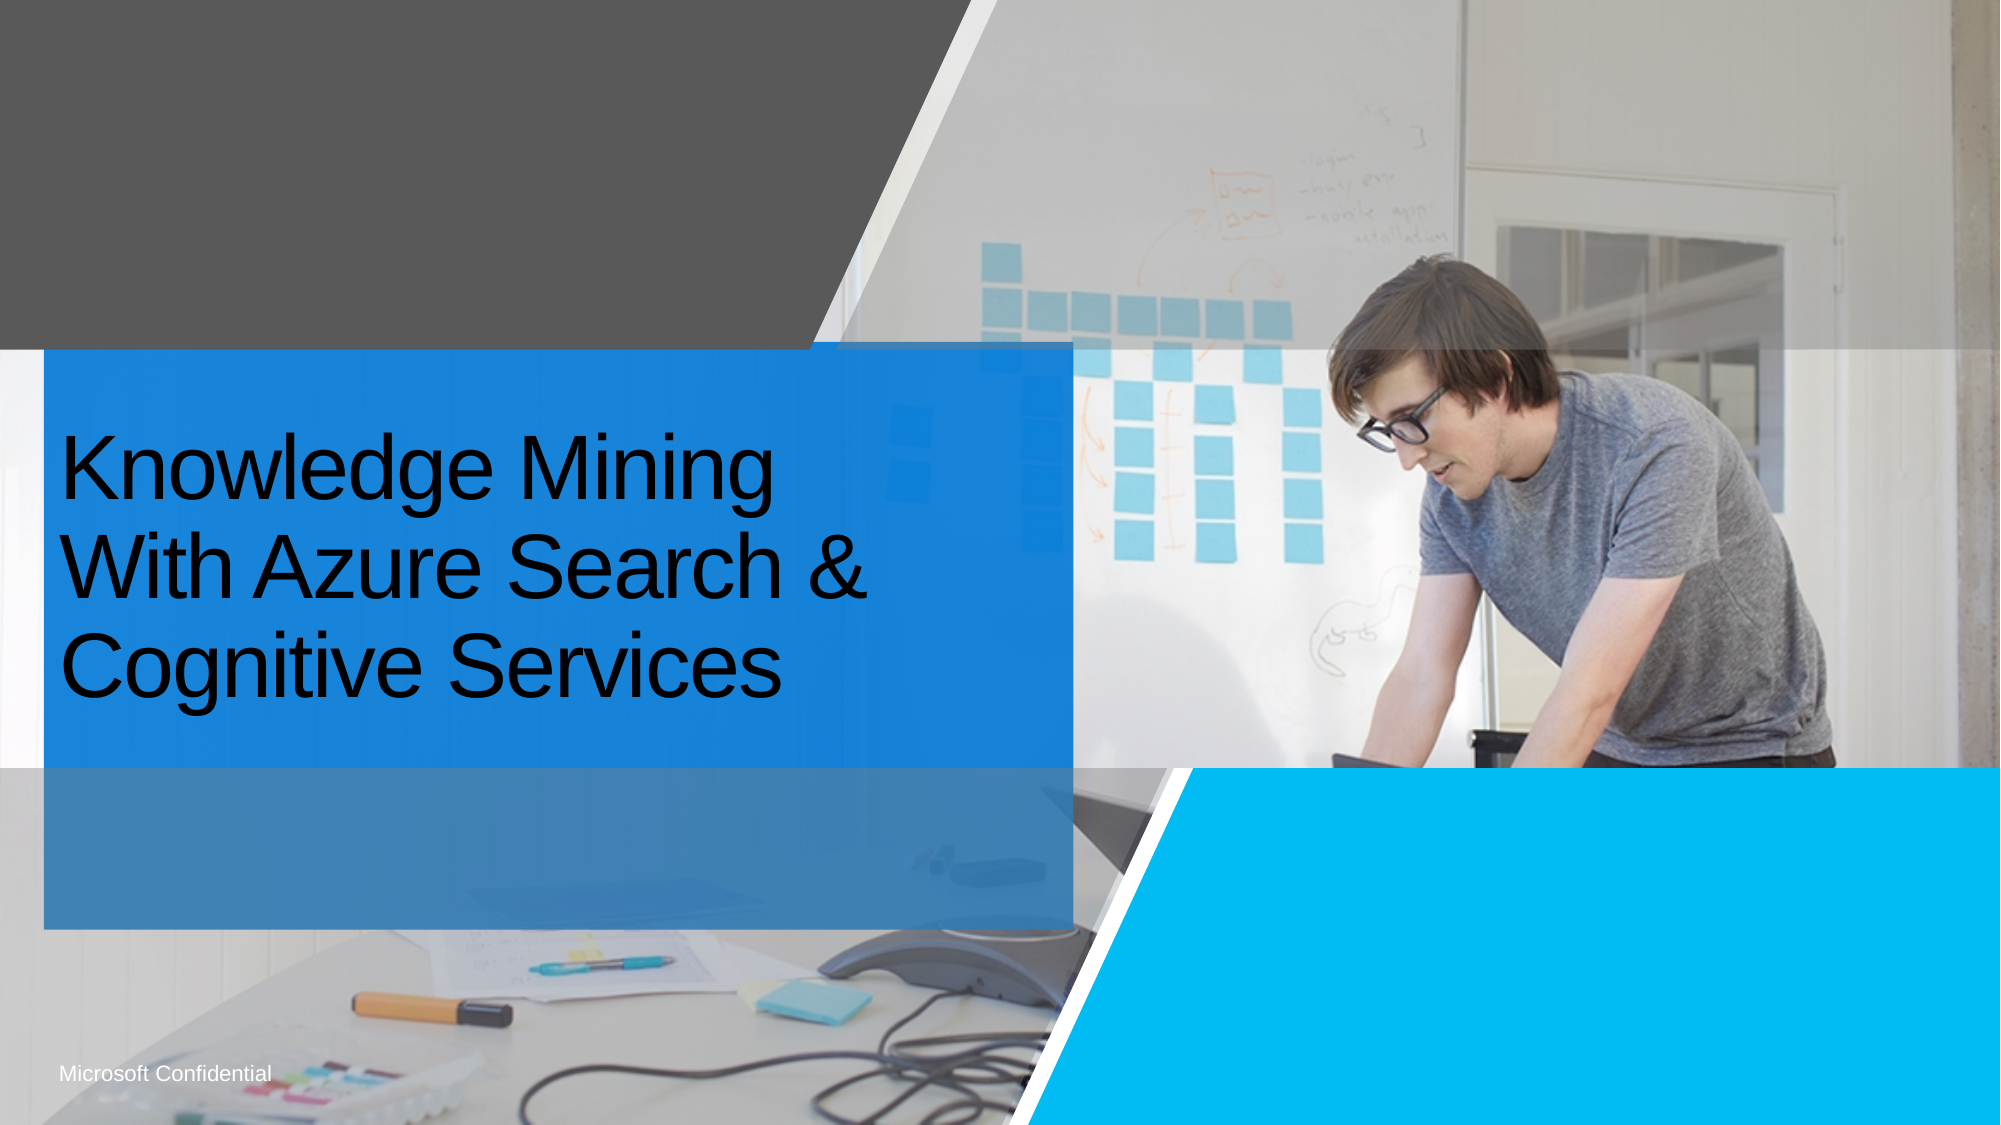

# Knowledge Mining With Azure Search & Cognitive Services

Microsoft Confidential